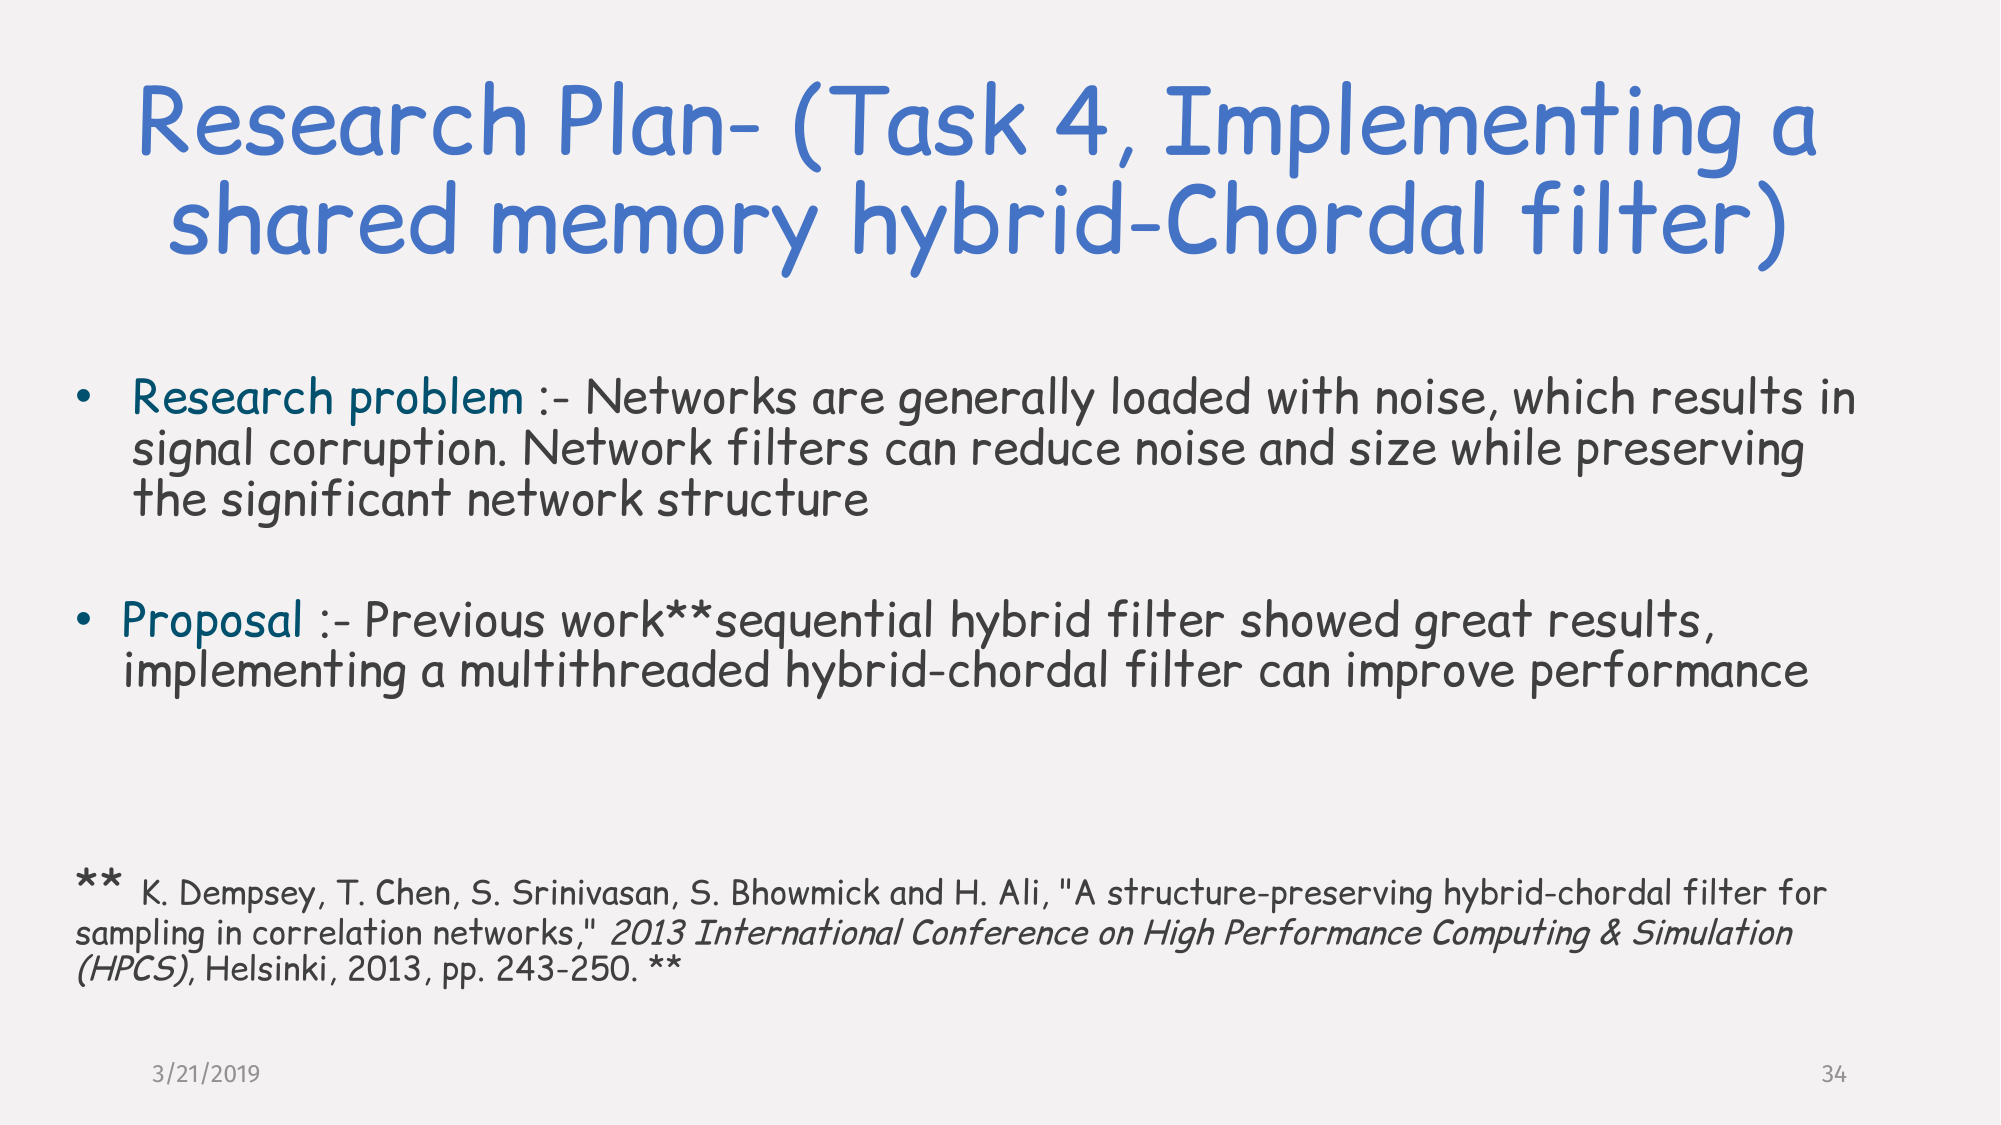

# Research Plan- (Task 4, Implementing a shared memory hybrid-Chordal filter)

Research problem :- Networks are generally loaded with noise, which results in signal corruption. Network filters can reduce noise and size while preserving the significant network structure
Proposal :- Previous work**sequential hybrid filter showed great results, implementing a multithreaded hybrid-chordal filter can improve performance

** K. Dempsey, T. Chen, S. Srinivasan, S. Bhowmick and H. Ali, "A structure-preserving hybrid-chordal filter for sampling in correlation networks," 2013 International Conference on High Performance Computing & Simulation (HPCS), Helsinki, 2013, pp. 243-250. **
3/21/2019
34